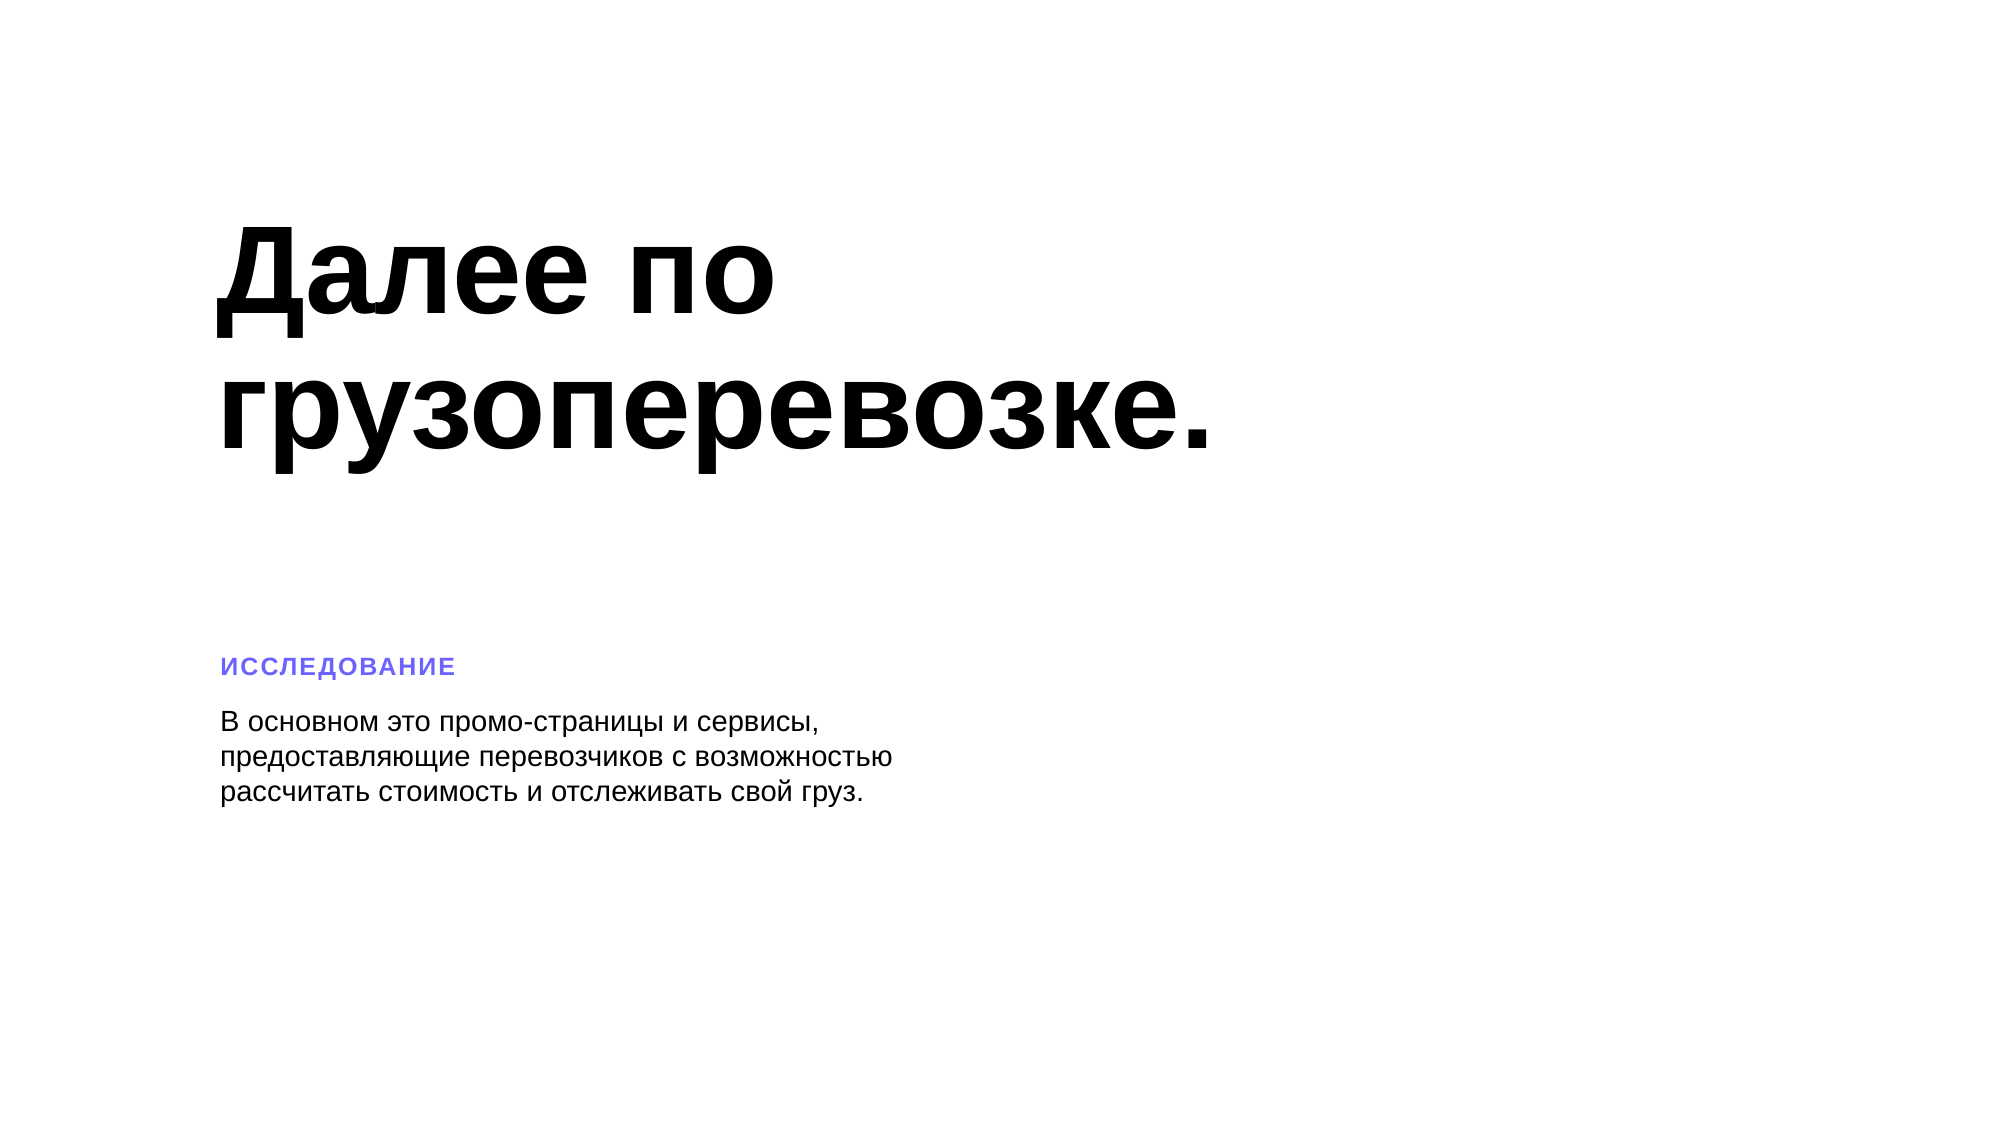

Далее по
грузоперевозке.
ИССЛЕДОВАНИЕ
В основном это промо-страницы и сервисы, предоставляющие перевозчиков с возможностью рассчитать стоимость и отслеживать свой груз.